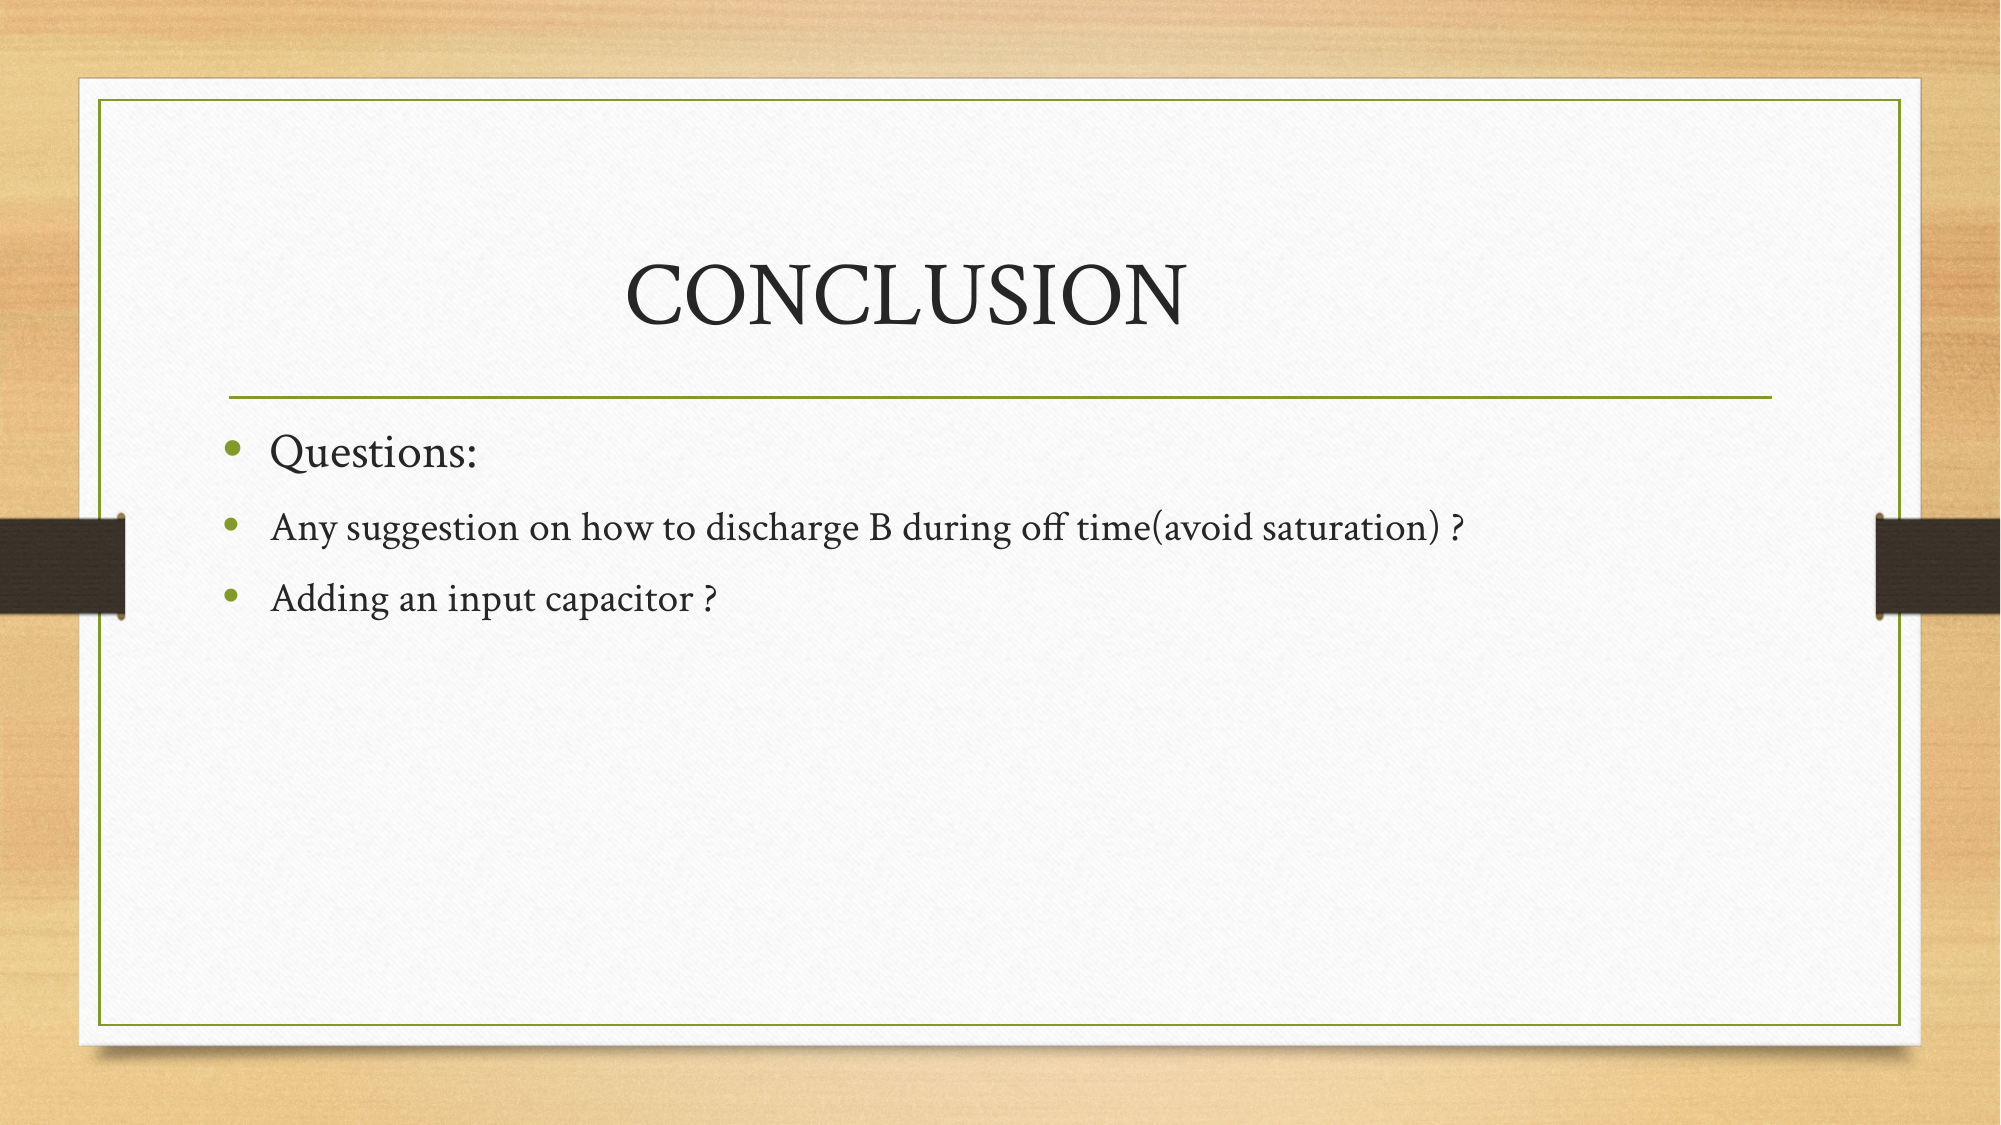

# CONCLUSION
Questions:
Any suggestion on how to discharge B during off time(avoid saturation) ?
Adding an input capacitor ?